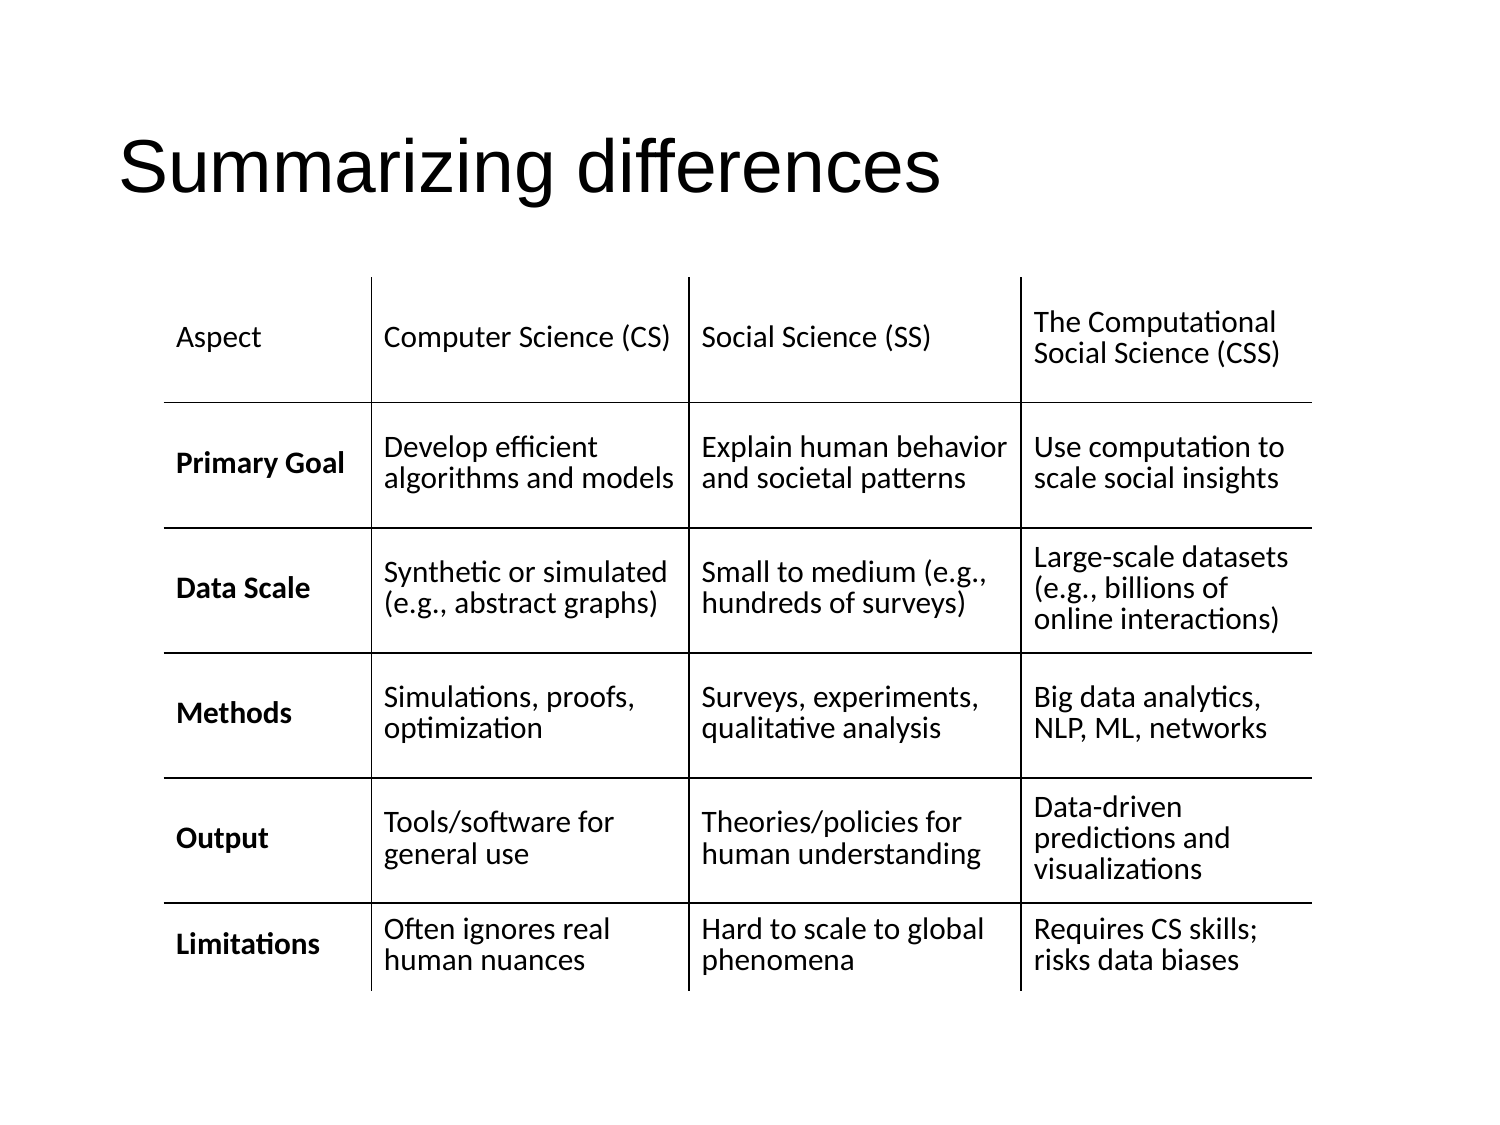

# Summarizing differences
| Aspect | Computer Science (CS) | Social Science (SS) | The Computational Social Science (CSS) |
| --- | --- | --- | --- |
| Primary Goal | Develop efficient algorithms and models | Explain human behavior and societal patterns | Use computation to scale social insights |
| Data Scale | Synthetic or simulated (e.g., abstract graphs) | Small to medium (e.g., hundreds of surveys) | Large-scale datasets (e.g., billions of online interactions) |
| Methods | Simulations, proofs, optimization | Surveys, experiments, qualitative analysis | Big data analytics, NLP, ML, networks |
| Output | Tools/software for general use | Theories/policies for human understanding | Data-driven predictions and visualizations |
| Limitations | Often ignores real human nuances | Hard to scale to global phenomena | Requires CS skills; risks data biases |